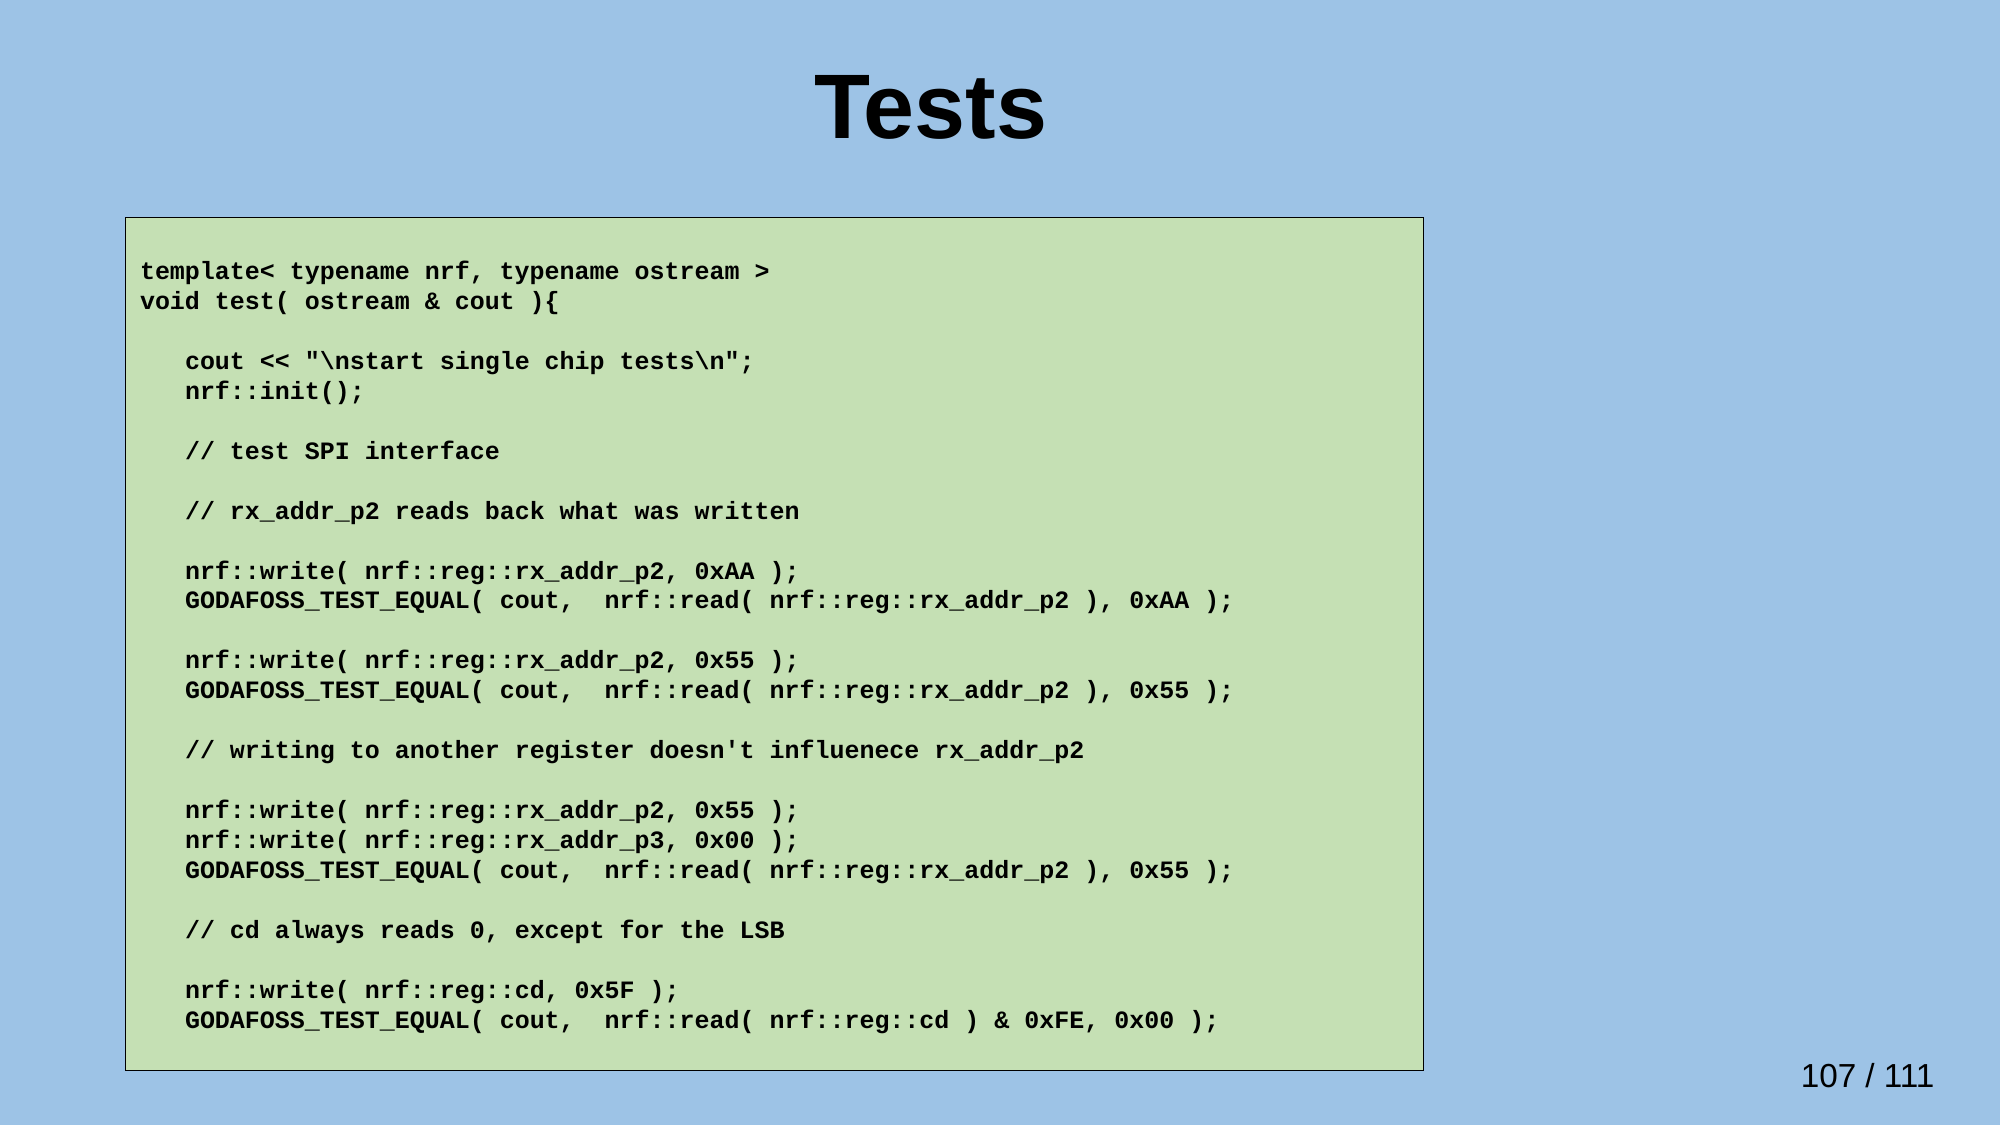

# Tests

template< typename nrf, typename ostream >
void test( ostream & cout ){

   cout << "\nstart single chip tests\n";
   nrf::init();

   // test SPI interface

   // rx_addr_p2 reads back what was written

   nrf::write( nrf::reg::rx_addr_p2, 0xAA );
   GODAFOSS_TEST_EQUAL( cout,  nrf::read( nrf::reg::rx_addr_p2 ), 0xAA );

   nrf::write( nrf::reg::rx_addr_p2, 0x55 );
   GODAFOSS_TEST_EQUAL( cout,  nrf::read( nrf::reg::rx_addr_p2 ), 0x55 );

   // writing to another register doesn't influenece rx_addr_p2

   nrf::write( nrf::reg::rx_addr_p2, 0x55 );
   nrf::write( nrf::reg::rx_addr_p3, 0x00 );
   GODAFOSS_TEST_EQUAL( cout,  nrf::read( nrf::reg::rx_addr_p2 ), 0x55 );

   // cd always reads 0, except for the LSB

   nrf::write( nrf::reg::cd, 0x5F );
   GODAFOSS_TEST_EQUAL( cout,  nrf::read( nrf::reg::cd ) & 0xFE, 0x00 );